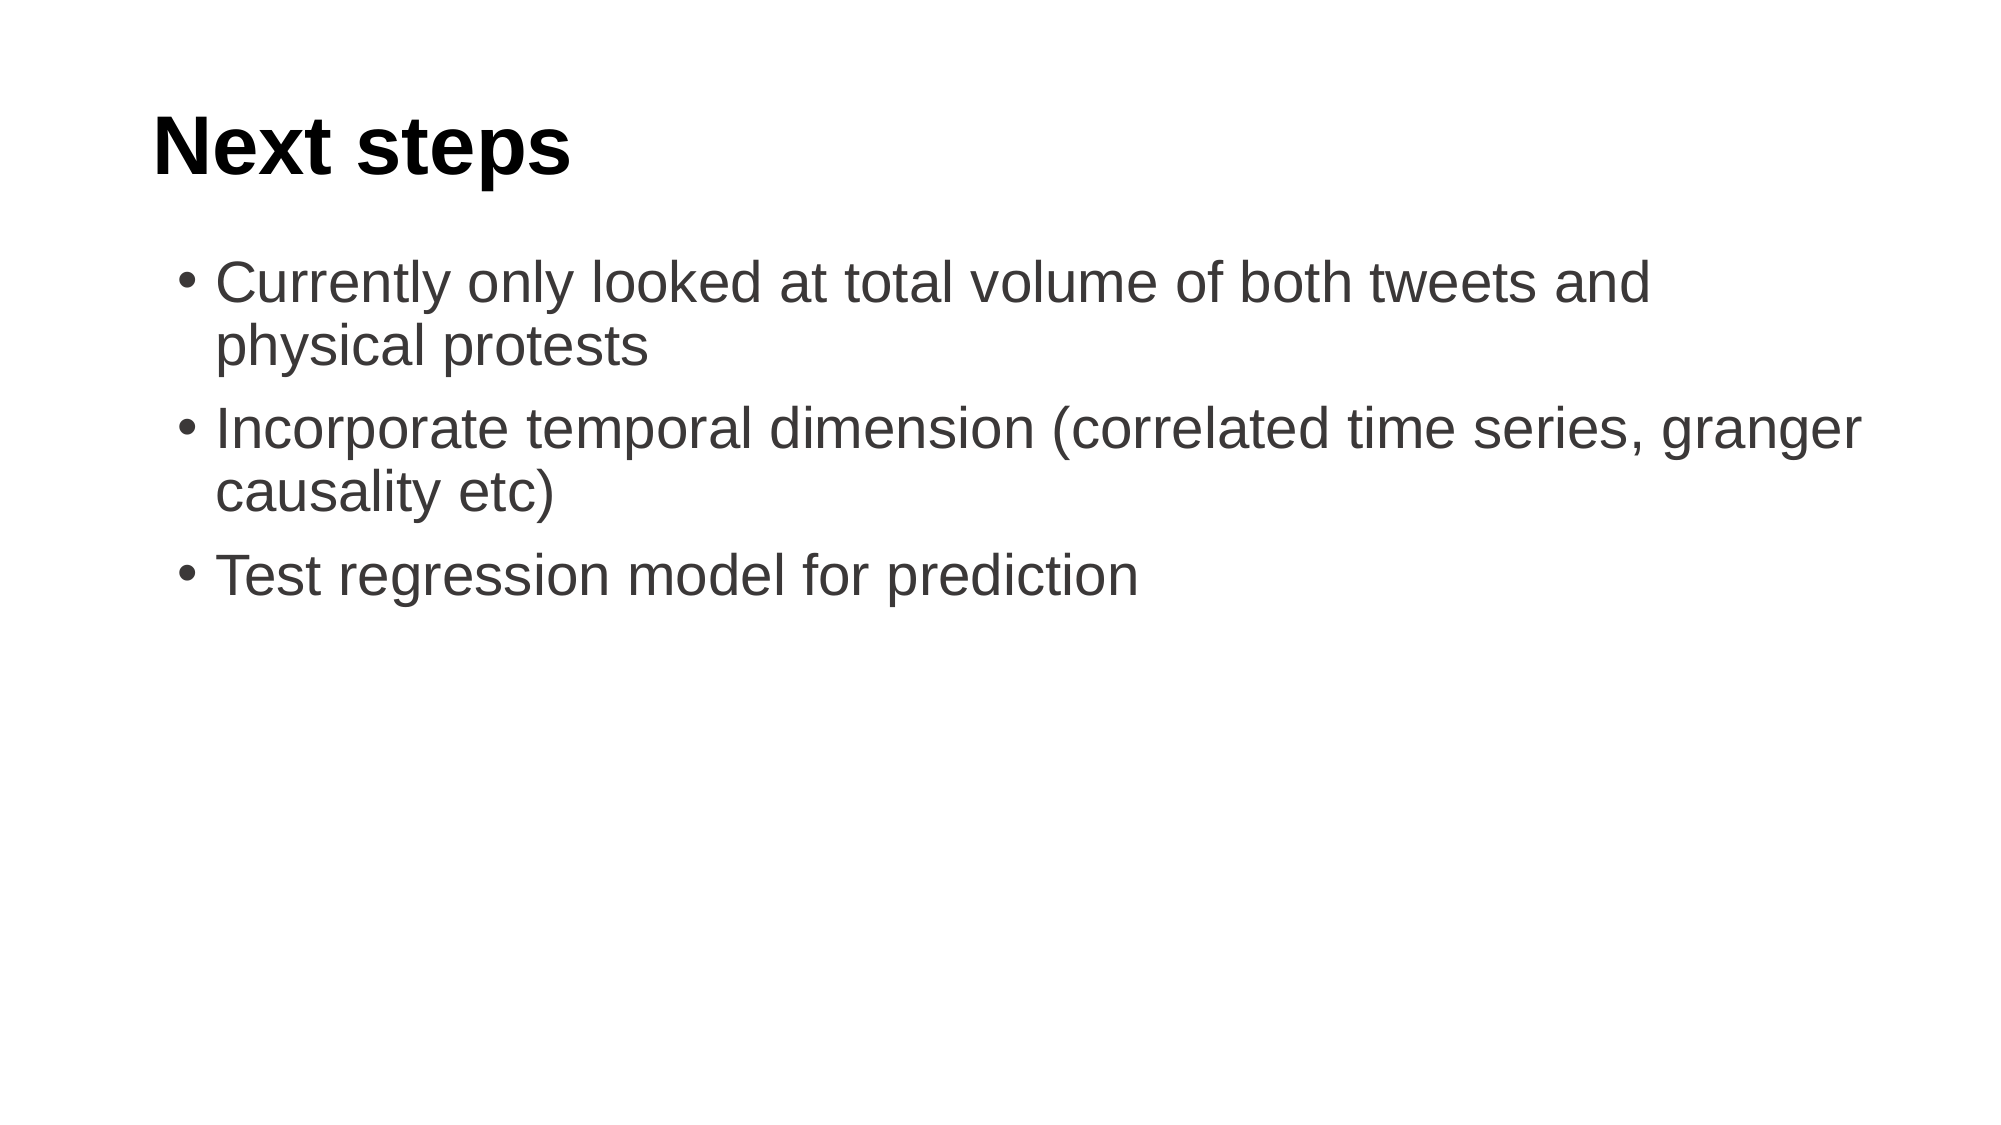

# Next steps
Currently only looked at total volume of both tweets and physical protests
Incorporate temporal dimension (correlated time series, granger causality etc)
Test regression model for prediction